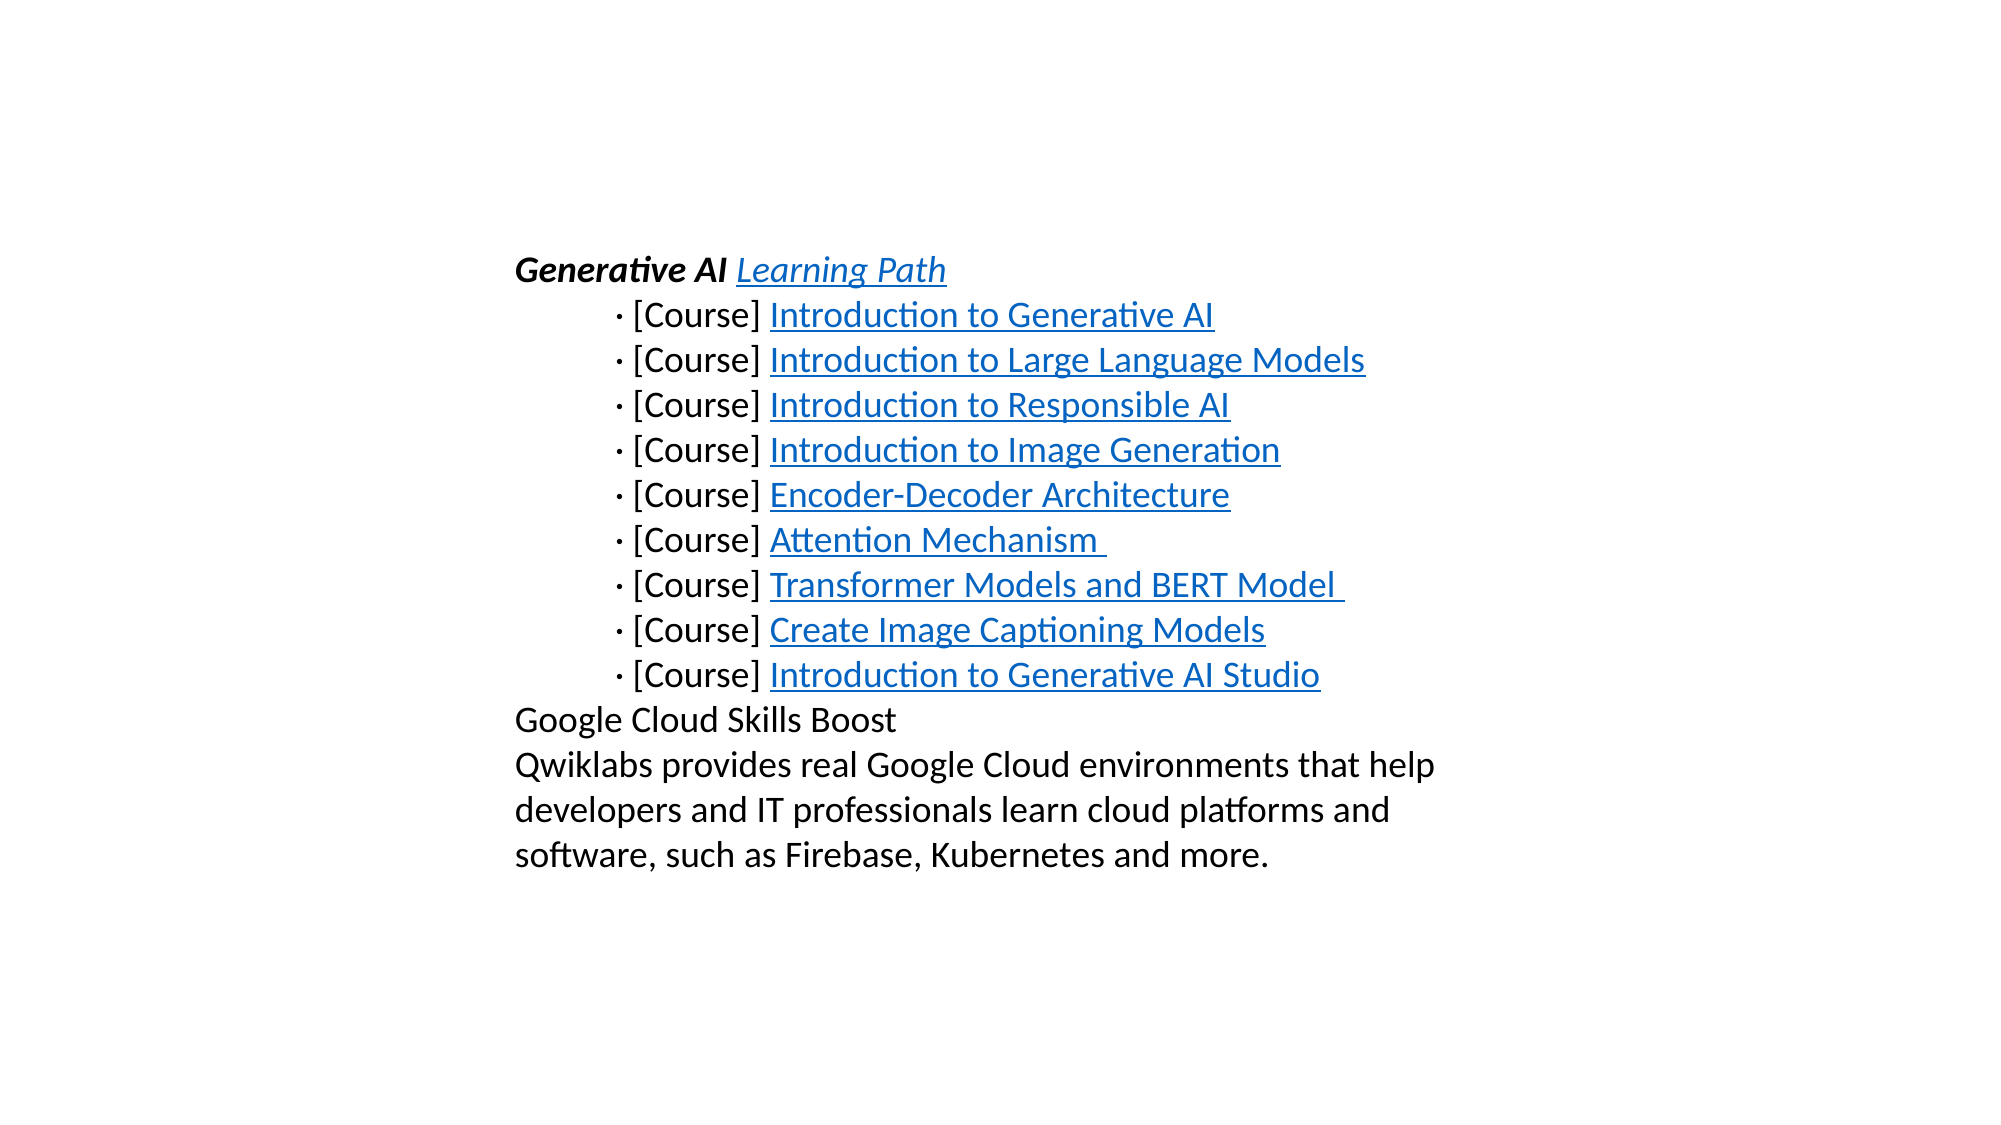

Generative AI Learning Path
· [Course] Introduction to Generative AI
· [Course] Introduction to Large Language Models
· [Course] Introduction to Responsible AI
· [Course] Introduction to Image Generation
· [Course] Encoder-Decoder Architecture
· [Course] Attention Mechanism
· [Course] Transformer Models and BERT Model
· [Course] Create Image Captioning Models
· [Course] Introduction to Generative AI Studio
Google Cloud Skills Boost
Qwiklabs provides real Google Cloud environments that help developers and IT professionals learn cloud platforms and software, such as Firebase, Kubernetes and more.